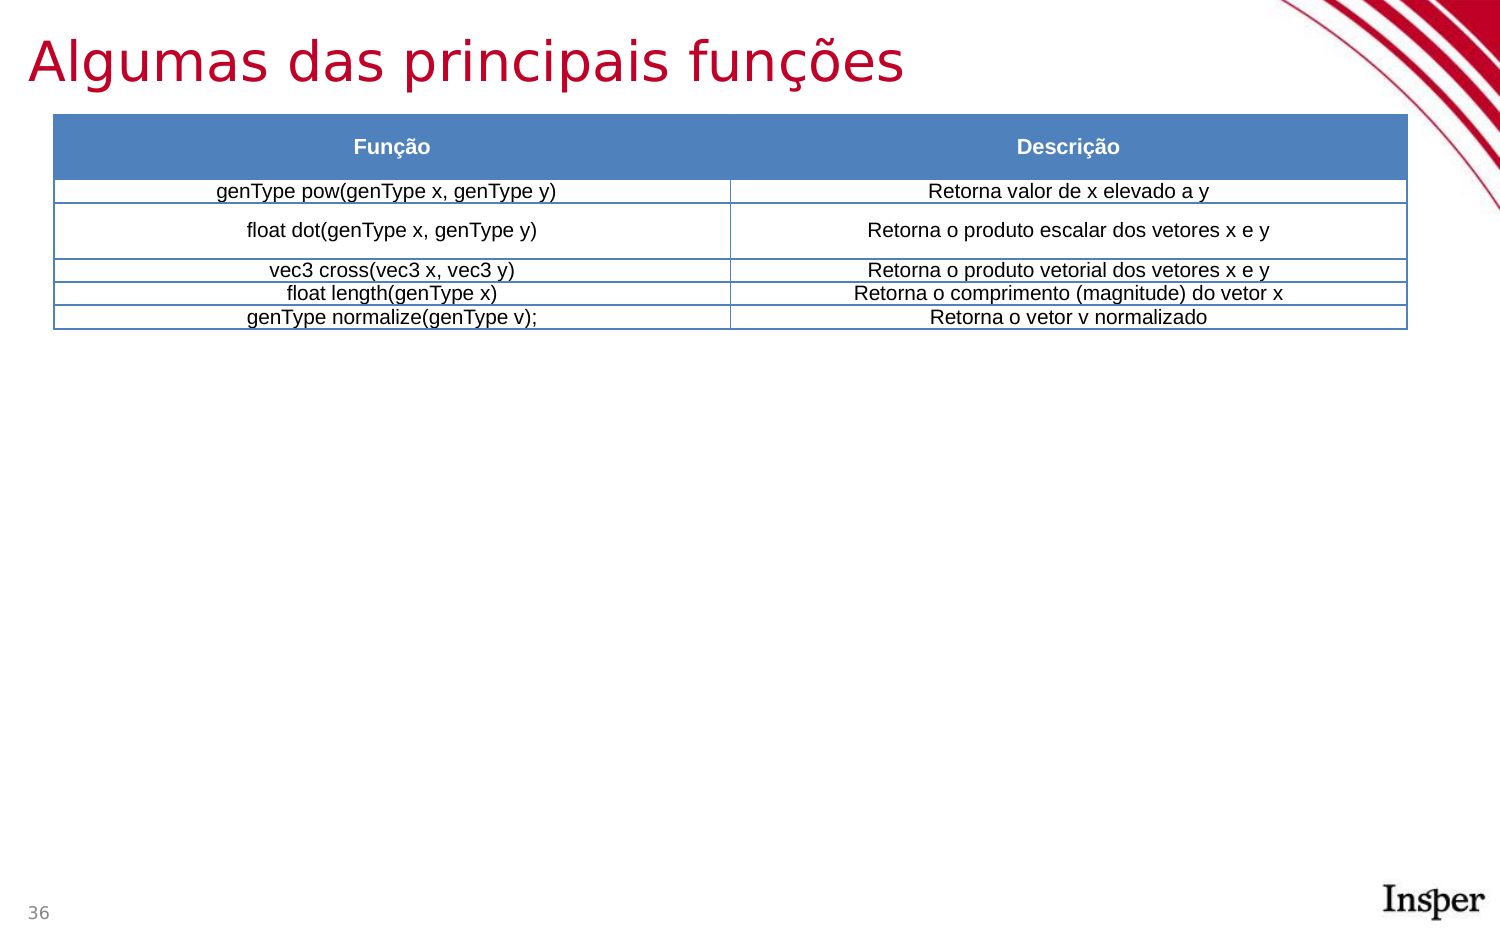

# Algumas das principais funções
| Função | Descrição |
| --- | --- |
| genType pow(genType x, genType y) | Retorna valor de x elevado a y |
| float dot(genType x, genType y) | Retorna o produto escalar dos vetores x e y |
| vec3 cross(vec3 x, vec3 y) | Retorna o produto vetorial dos vetores x e y |
| float length(genType x) | Retorna o comprimento (magnitude) do vetor x |
| genType normalize(genType v); | Retorna o vetor v normalizado |
36